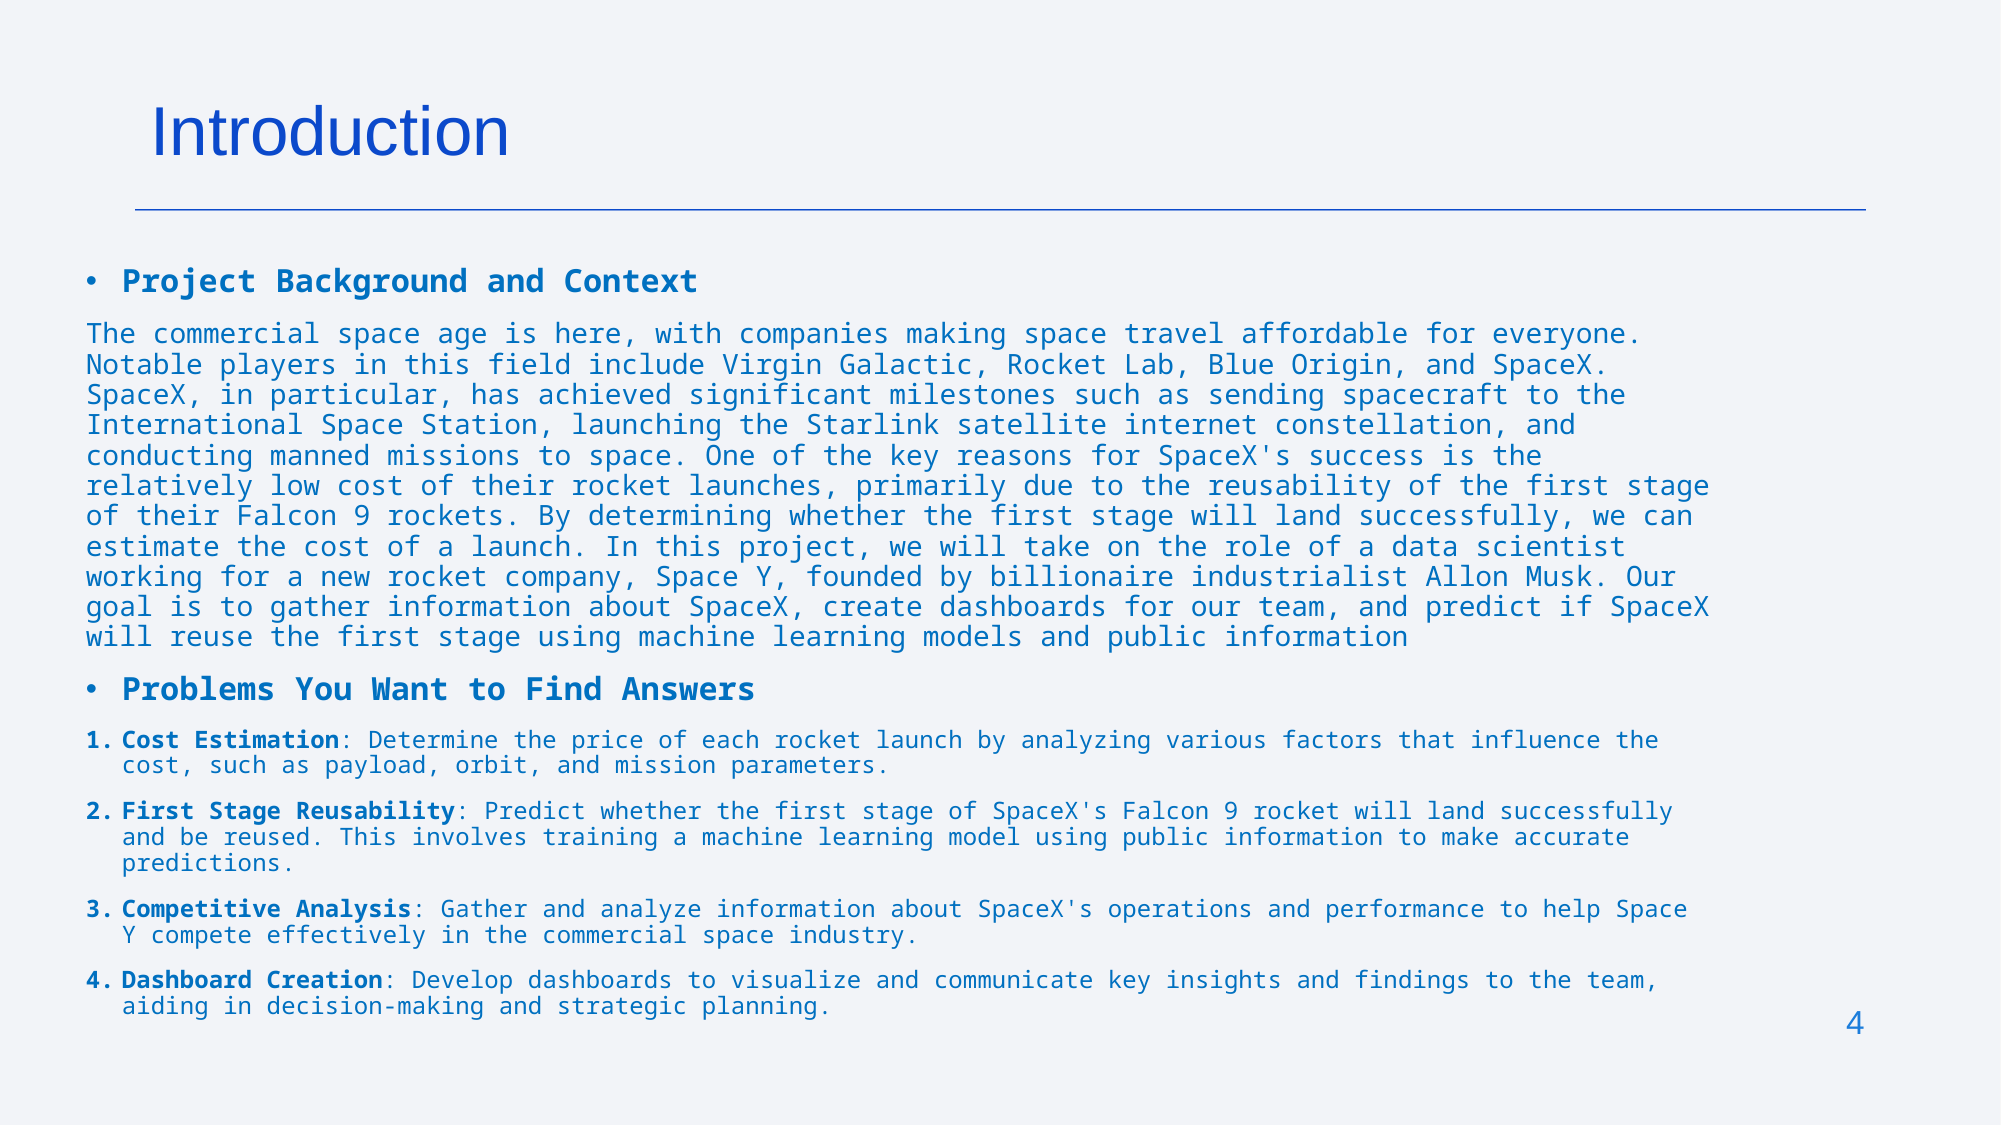

Introduction
Project Background and Context
The commercial space age is here, with companies making space travel affordable for everyone. Notable players in this field include Virgin Galactic, Rocket Lab, Blue Origin, and SpaceX. SpaceX, in particular, has achieved significant milestones such as sending spacecraft to the International Space Station, launching the Starlink satellite internet constellation, and conducting manned missions to space. One of the key reasons for SpaceX's success is the relatively low cost of their rocket launches, primarily due to the reusability of the first stage of their Falcon 9 rockets. By determining whether the first stage will land successfully, we can estimate the cost of a launch. In this project, we will take on the role of a data scientist working for a new rocket company, Space Y, founded by billionaire industrialist Allon Musk. Our goal is to gather information about SpaceX, create dashboards for our team, and predict if SpaceX will reuse the first stage using machine learning models and public information
Problems You Want to Find Answers
Cost Estimation: Determine the price of each rocket launch by analyzing various factors that influence the cost, such as payload, orbit, and mission parameters.
First Stage Reusability: Predict whether the first stage of SpaceX's Falcon 9 rocket will land successfully and be reused. This involves training a machine learning model using public information to make accurate predictions.
Competitive Analysis: Gather and analyze information about SpaceX's operations and performance to help Space Y compete effectively in the commercial space industry.
Dashboard Creation: Develop dashboards to visualize and communicate key insights and findings to the team, aiding in decision-making and strategic planning.

4